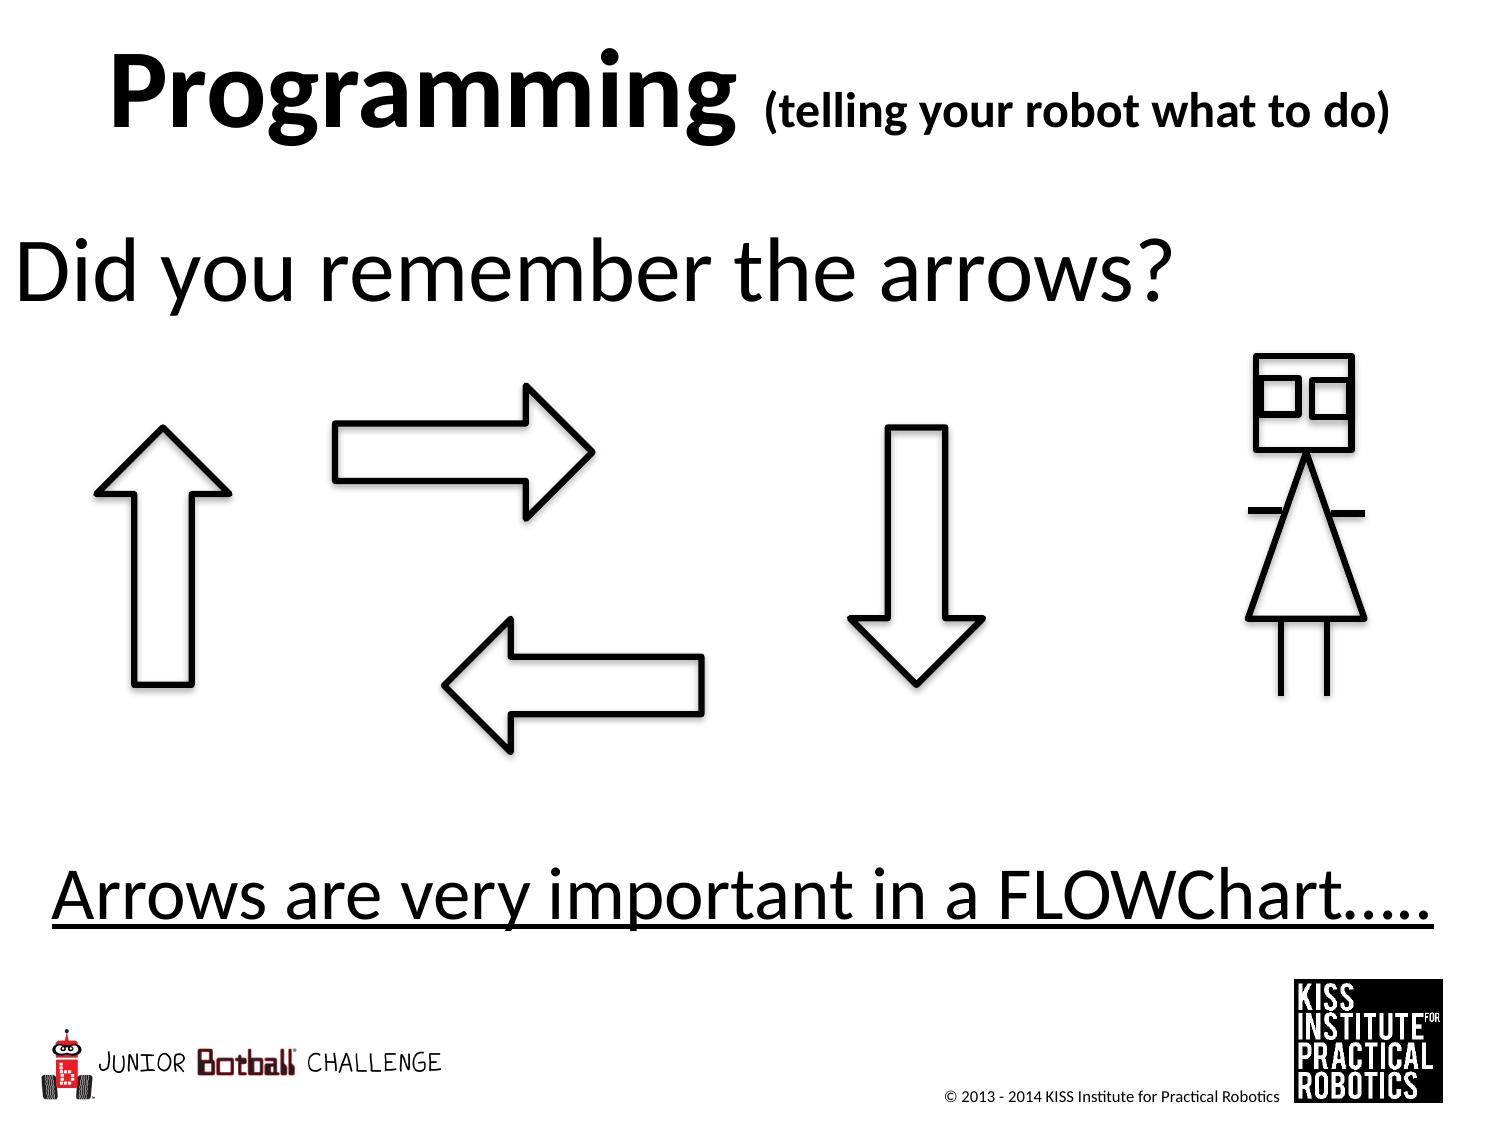

Programming (telling your robot what to do)
Did you remember the arrows?

Arrows are very important in a FLOWChart…..